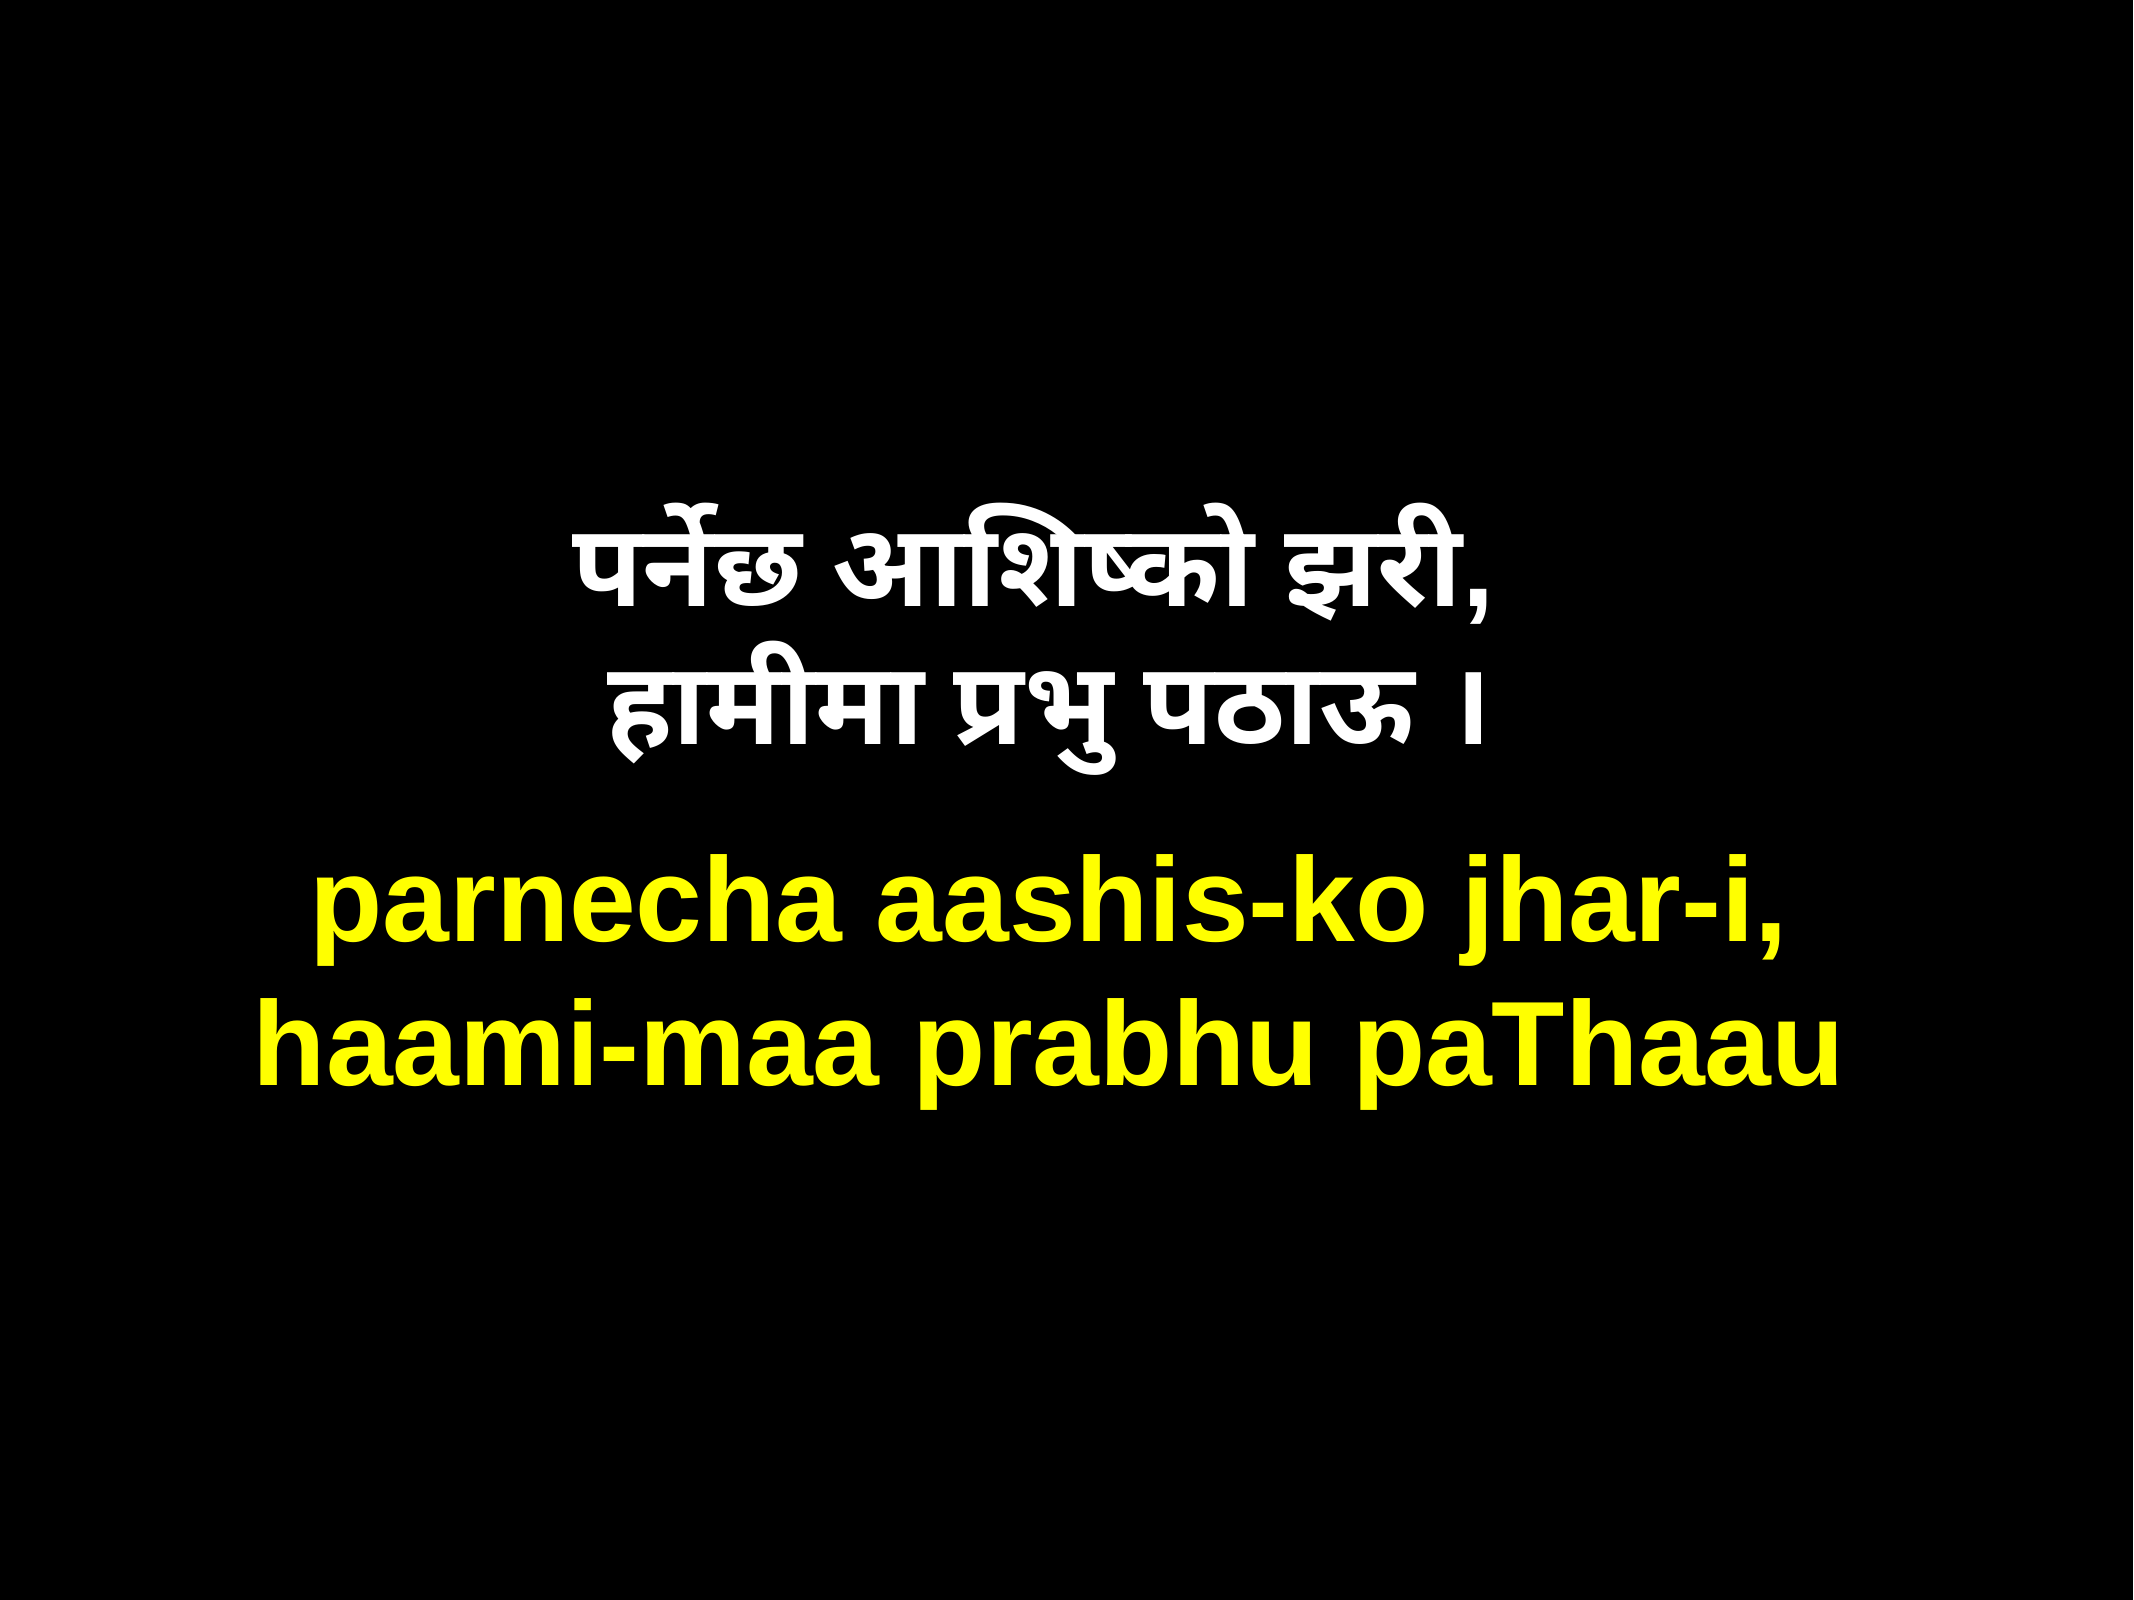

Verse3:
पर्नेछ आशिष्को झरी,
हामीमा प्रभु पठाऊ ।

parnecha aashis-ko jhar-i,
haami-maa prabhu paThaau